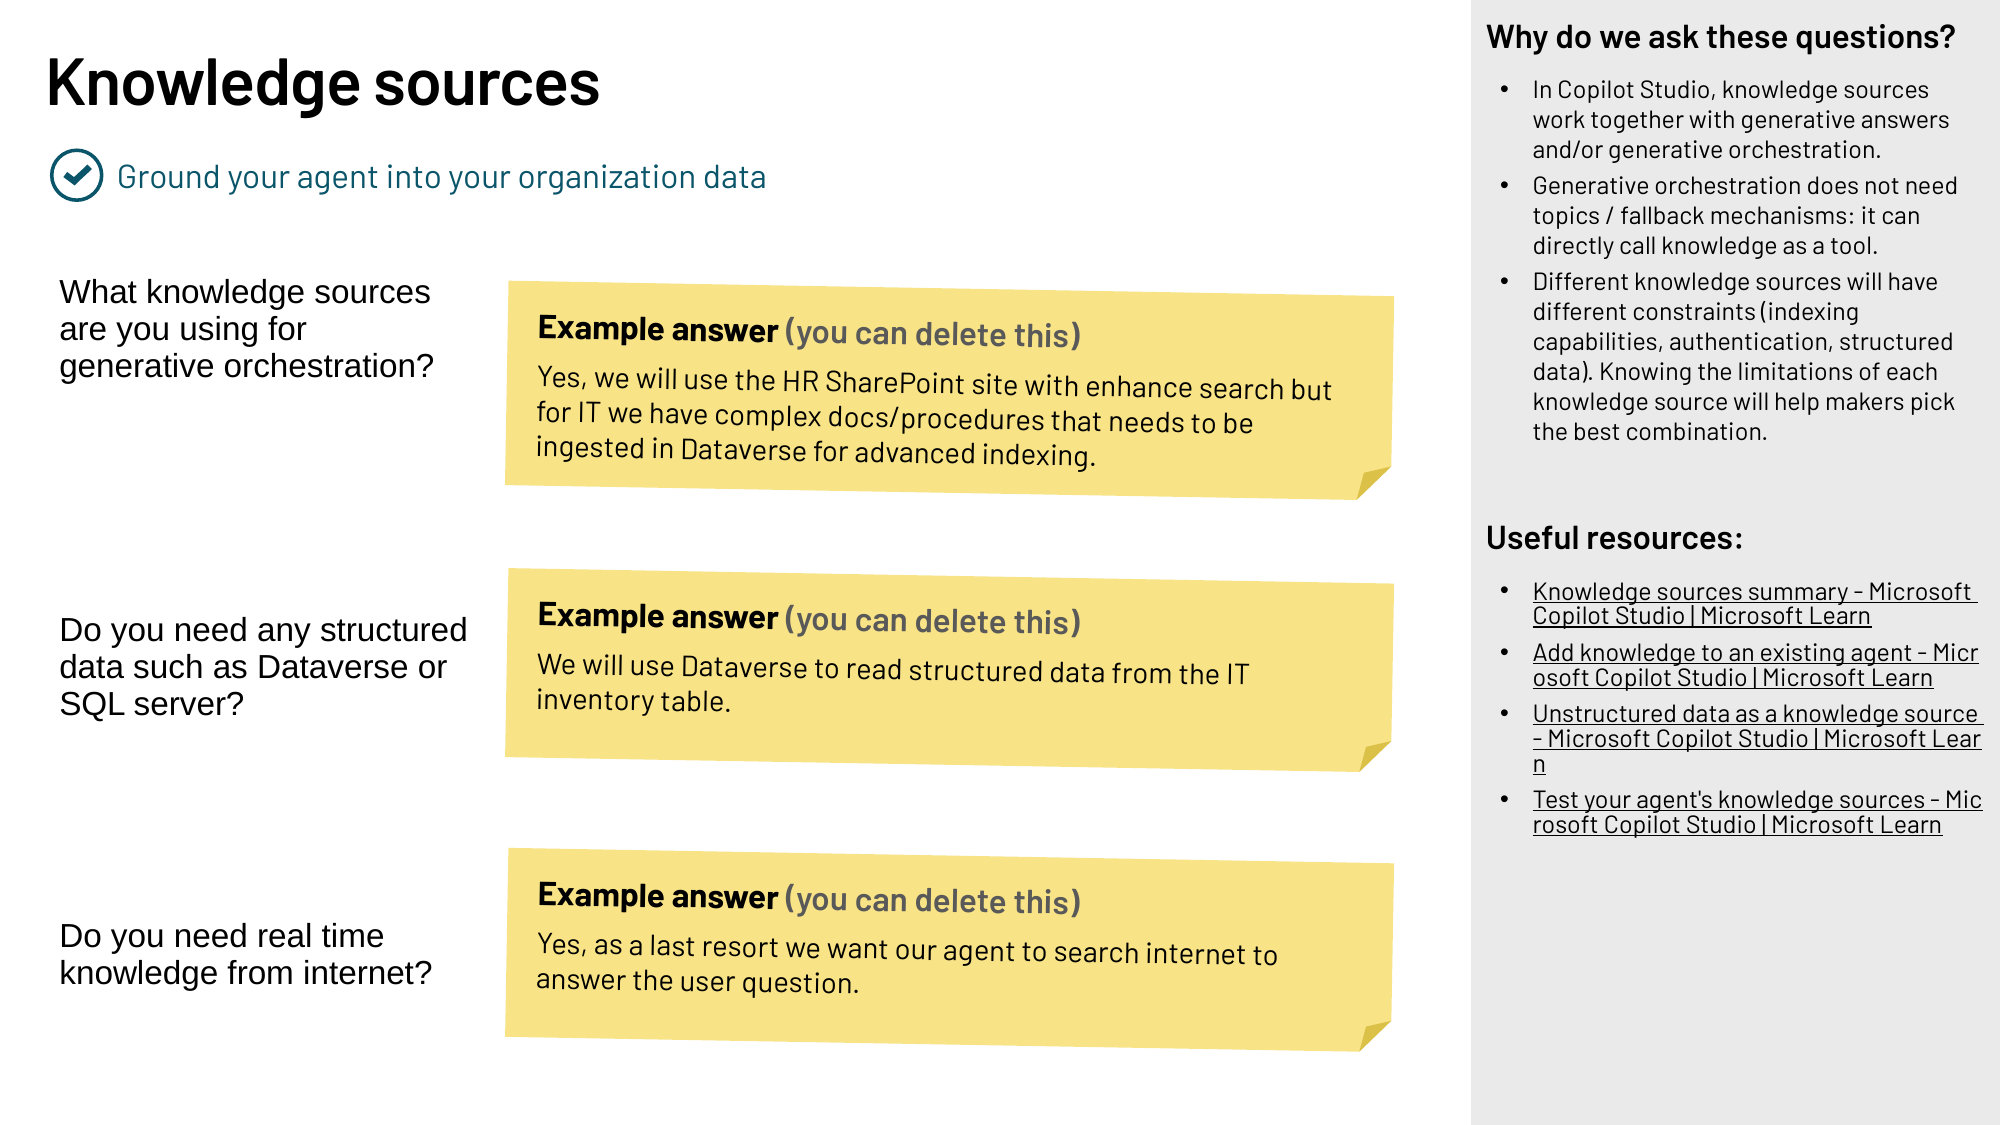

Why do we ask these questions?
In Copilot Studio, knowledge sources work together with generative answers and/or generative orchestration.
Generative orchestration does not need topics / fallback mechanisms: it can directly call knowledge as a tool.
Different knowledge sources will have different constraints (indexing capabilities, authentication, structured data). Knowing the limitations of each knowledge source will help makers pick the best combination.

Useful resources:
Knowledge sources summary - Microsoft Copilot Studio | Microsoft Learn
Add knowledge to an existing agent - Microsoft Copilot Studio | Microsoft Learn
Unstructured data as a knowledge source - Microsoft Copilot Studio | Microsoft Learn
Test your agent's knowledge sources - Microsoft Copilot Studio | Microsoft Learn
Knowledge sources
Ground your agent into your organization data
| What knowledge sources are you using for generative orchestration? |  |
| --- | --- |
|  |  |
| Do you need any structured data such as Dataverse or SQL server? |  |
|  |  |
| Do you need real time knowledge from internet? |  |
Example answer (you can delete this)
Yes, we will use the HR SharePoint site with enhance search but for IT we have complex docs/procedures that needs to be ingested in Dataverse for advanced indexing.
Example answer (you can delete this)
We will use Dataverse to read structured data from the IT inventory table.
Example answer (you can delete this)
Yes, as a last resort we want our agent to search internet to answer the user question.